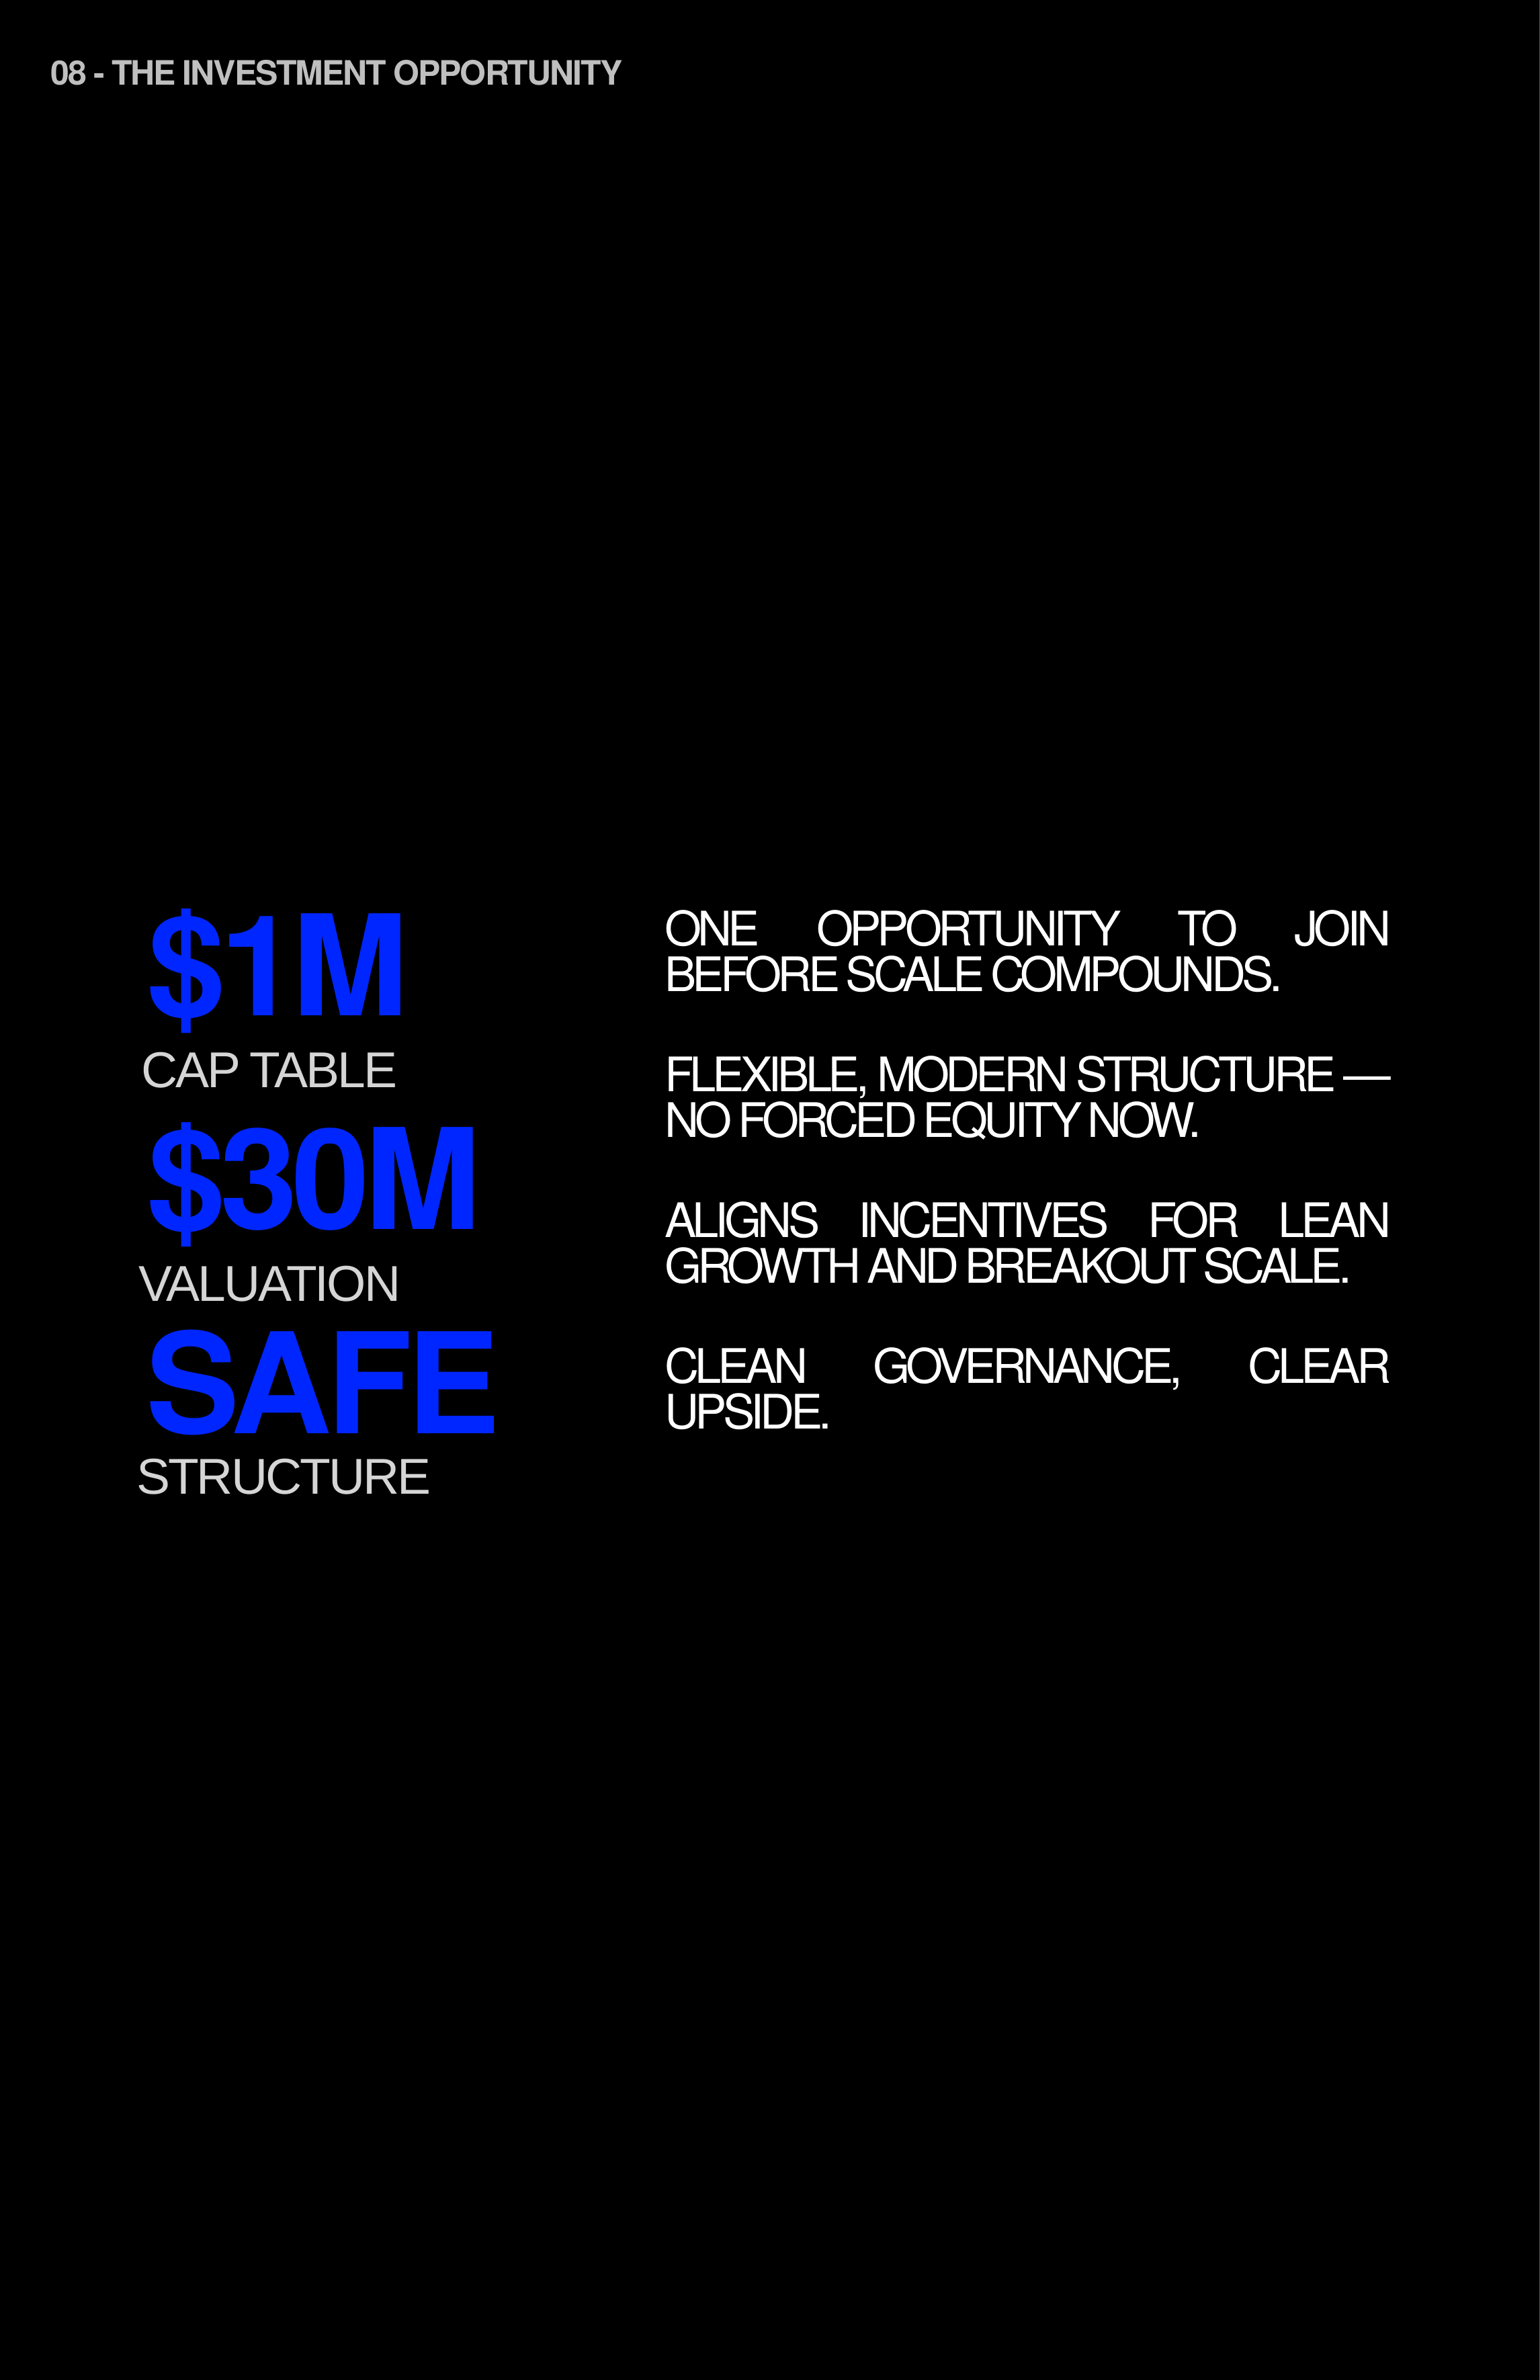

THE PATH TO $30M ANNUAL REVENUE

2025
Foundation year: roster validation, early revenue base
Label/publisher partnerships confirm market fit
Lean ops; focus on breakthrough setup
2026
Validation compounding; pipeline deepens
Producers stabilize income; artists expand upside
Runway for first breakout moments
2027
First superstar emerges
Network effects accelerate across roster
Touring and brand revenue ramp
2028
Two superstars scaling; catalogue value increases
Cross-collaboration compounds audience growth
Diversified revenue mix strengthens margins
2029
Three superstars compounding
Ecosystem flywheel humming
Scale without headcount sprawl
2030
Three+ sustained superstars anchor 30-artist roster
$30M annual revenue target
Enduring, compounding enterprise value

Strategic Value of Investors
• A portion from music-aligned backers to make calls, connect dots, and pull strategic levers
• Open to smart investors outside music who care about culture
• Select advisory equity available for partners who syndicate or provide high-value advice
Use of Capital
• Signing and supporting future superstar artists
• Expanding songwriter/producer infrastructure
• Building touring, brand, and content platforms
• Lean operations ensure capital fuels growth, not overhead
OUR CAPITAL STRUCTURE

Raising $1M in capital via SAFE at a $30M post-money valuation
Simple, investor-aligned structure that protects founder ownership
Anchored in a clear path to $30M annual revenue by 2030
This is the only raise — one opportunity to join before scale compounds
$1M
RAISE
$30M
POST-MONEY VALUATION
SAFE
STRUCTURE

Why This Structure Makes Sense

• Simple, investor-aligned structure that protects founder ownership
• Anchored in a clear path to $30M annual revenue by 2030
• One opportunity to join before scale compounds
• Flexible, modern structure — no forced equity now
• Aligns incentives for lean growth and breakout scale
• Clean governance, clear upside

This is the only raise. Once complete, no further outside capital.
08 - THE INVESTMENT OPPORTUNITY
$1M
One opportunity to join before scale compounds.
Flexible, modern structure — no forced equity now.
Aligns incentives for lean growth and breakout scale.
Clean governance, clear upside.
CAP TABLE
$30M
VALUATION
SAFE
STRUCTURE